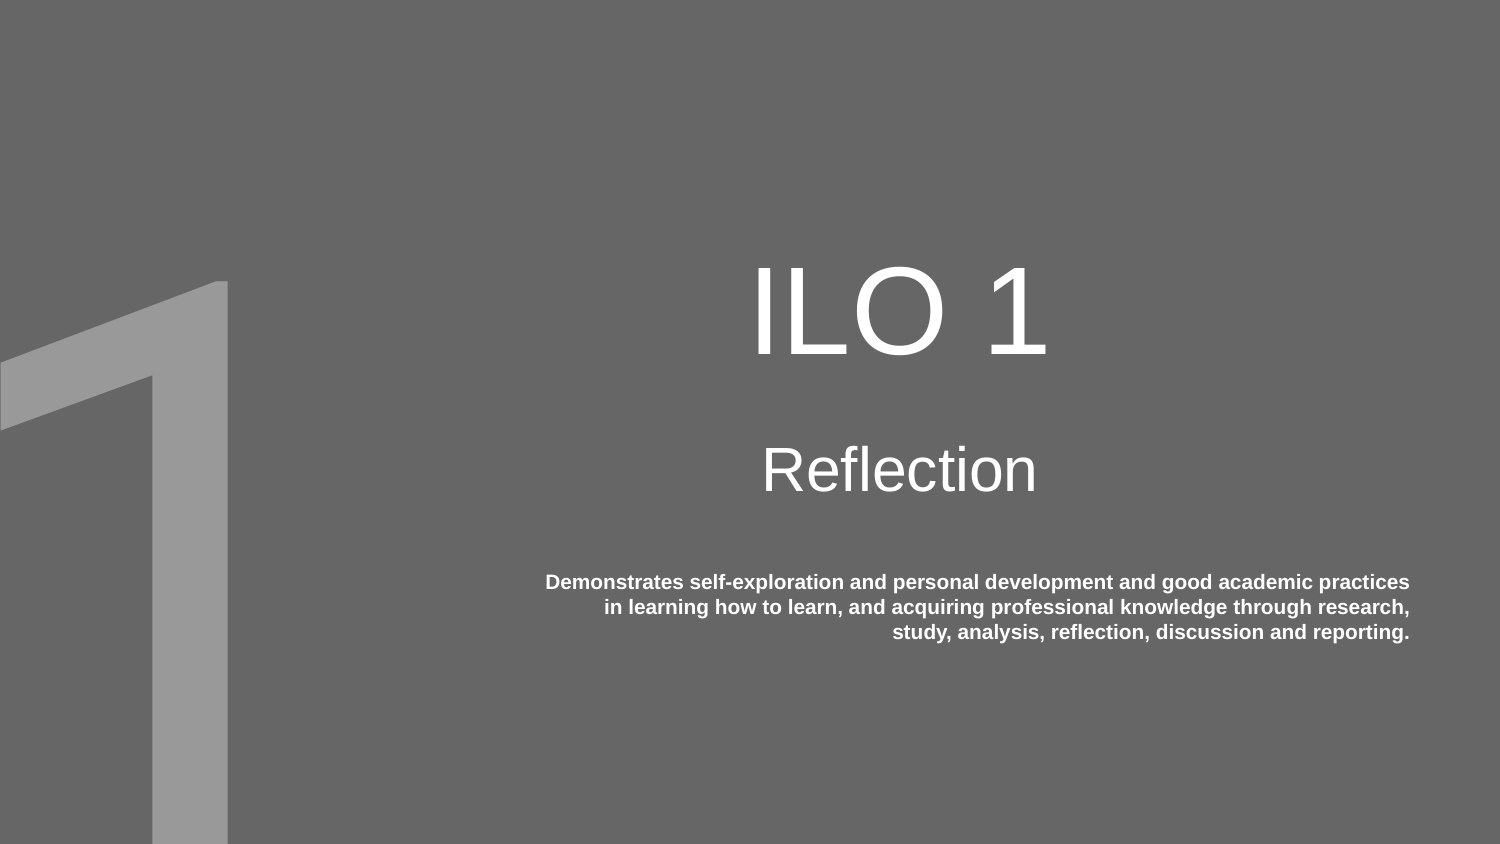

1
# ILO 1
Reflection
Demonstrates self-exploration and personal development and good academic practices in learning how to learn, and acquiring professional knowledge through research, study, analysis, reflection, discussion and reporting.